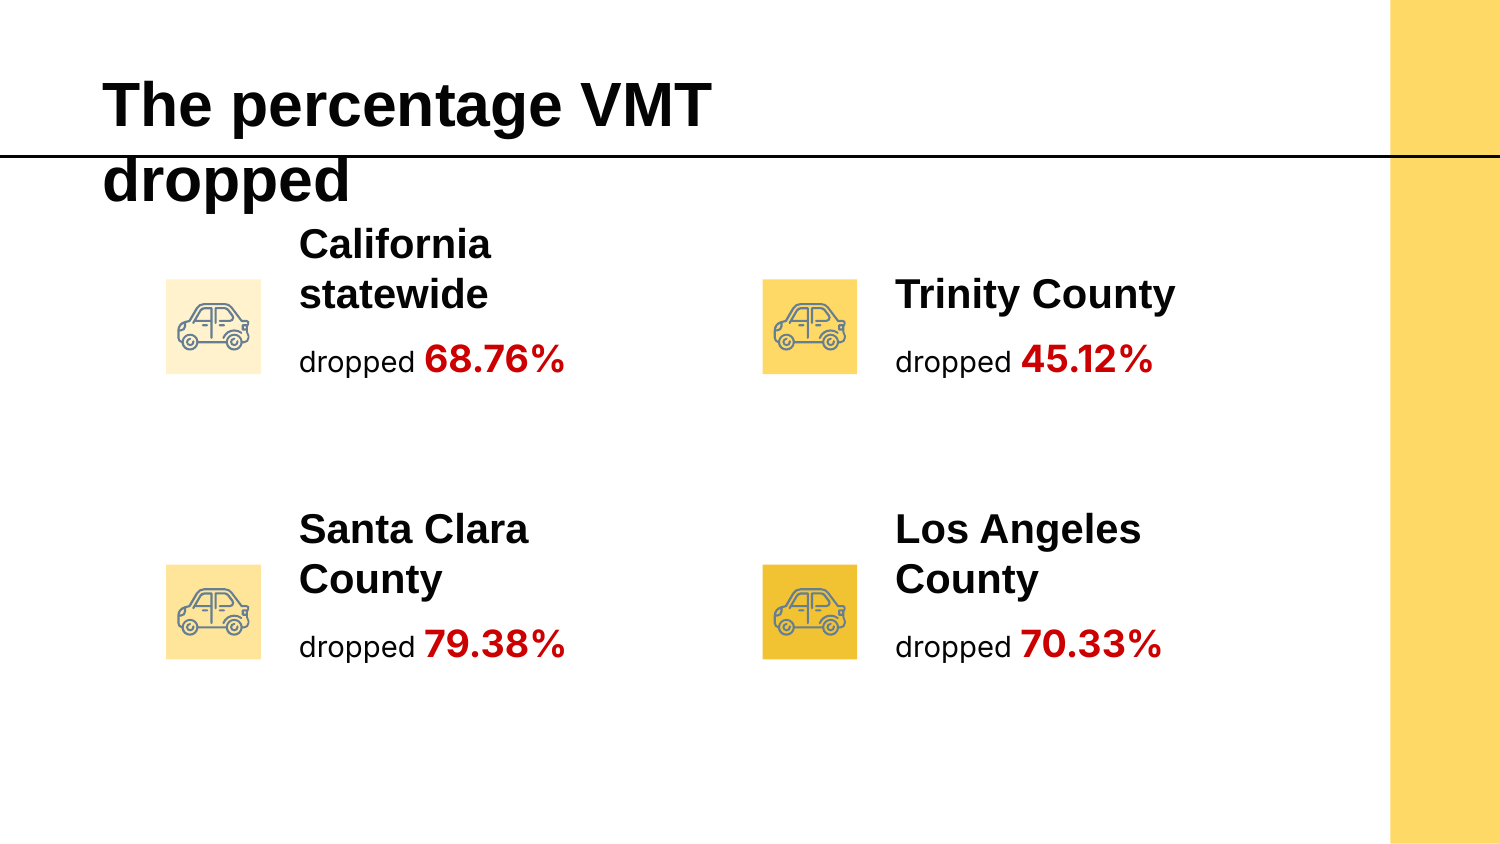

The percentage VMT dropped
# California statewide
Trinity County

dropped 68.76%
dropped 45.12%
Santa Clara County
Los Angeles County

dropped 79.38%
dropped 70.33%